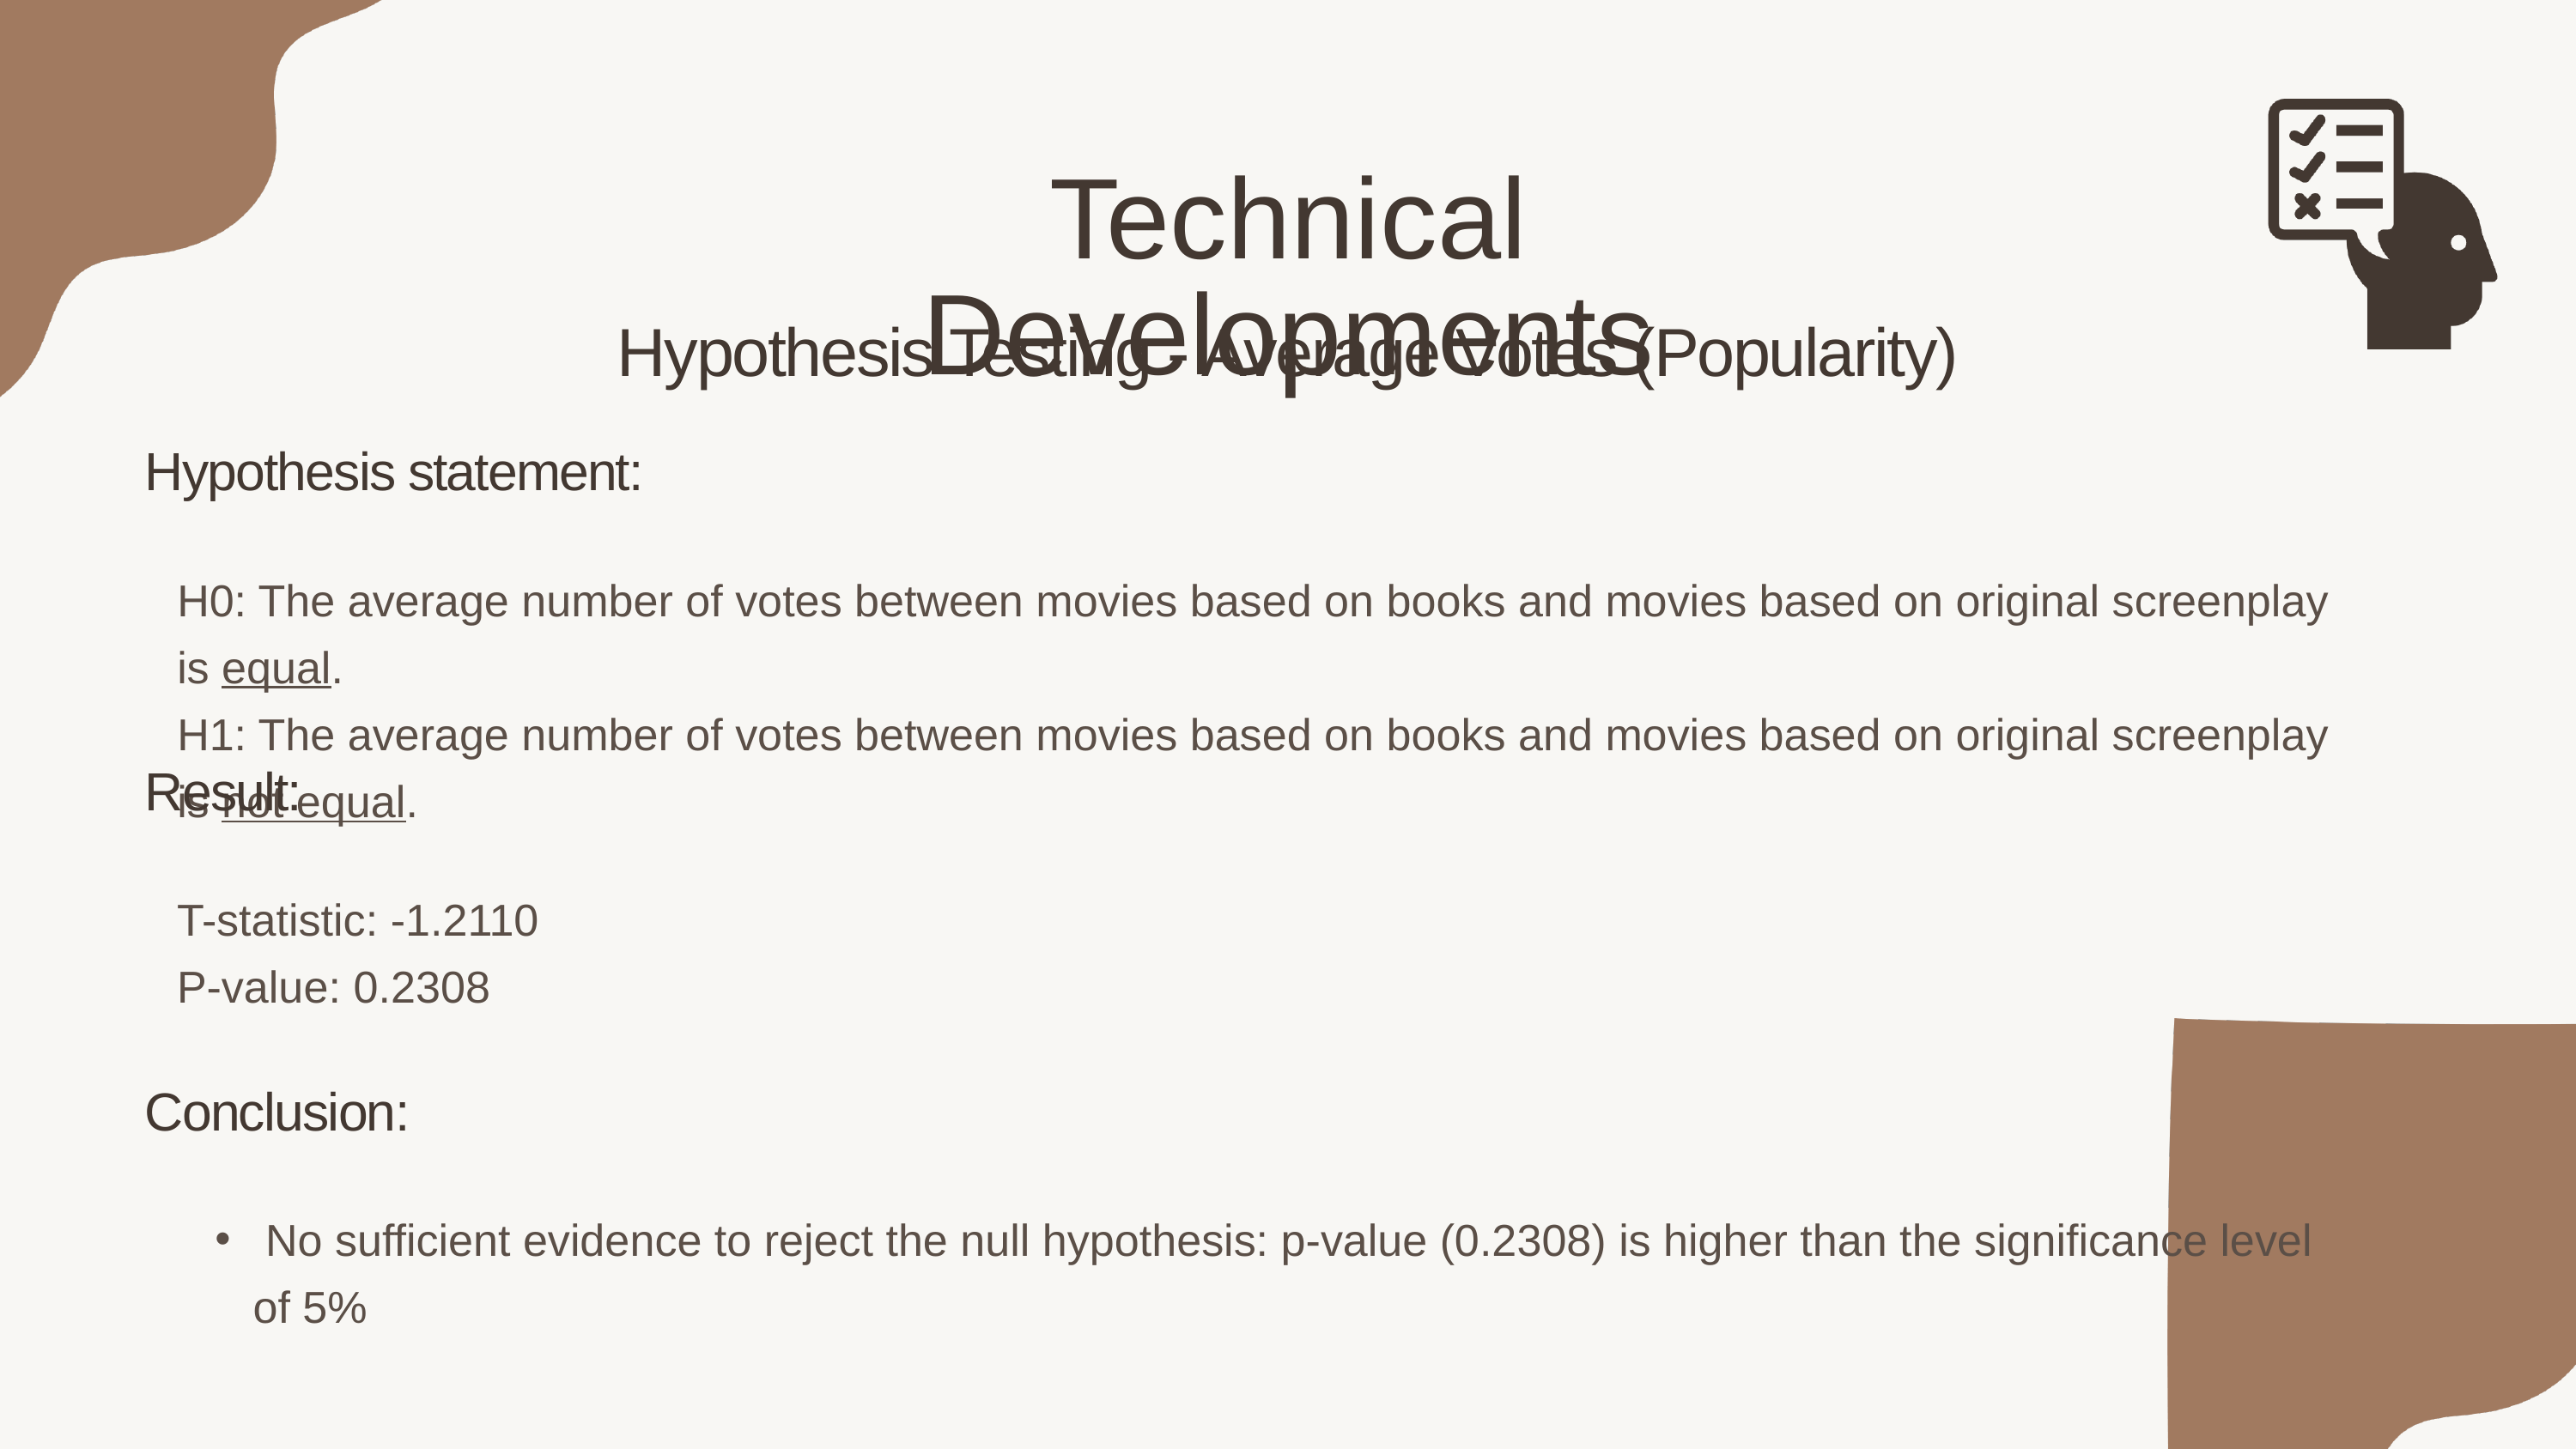

Technical Developments
Hypothesis Testing - Average Votes (Popularity)
Hypothesis statement:
H0: The average number of votes between movies based on books and movies based on original screenplay is equal.
H1: The average number of votes between movies based on books and movies based on original screenplay is not equal.
Result:
T-statistic: -1.2110
P-value: 0.2308

Conclusion:
 No sufficient evidence to reject the null hypothesis: p-value (0.2308) is higher than the significance level of 5%